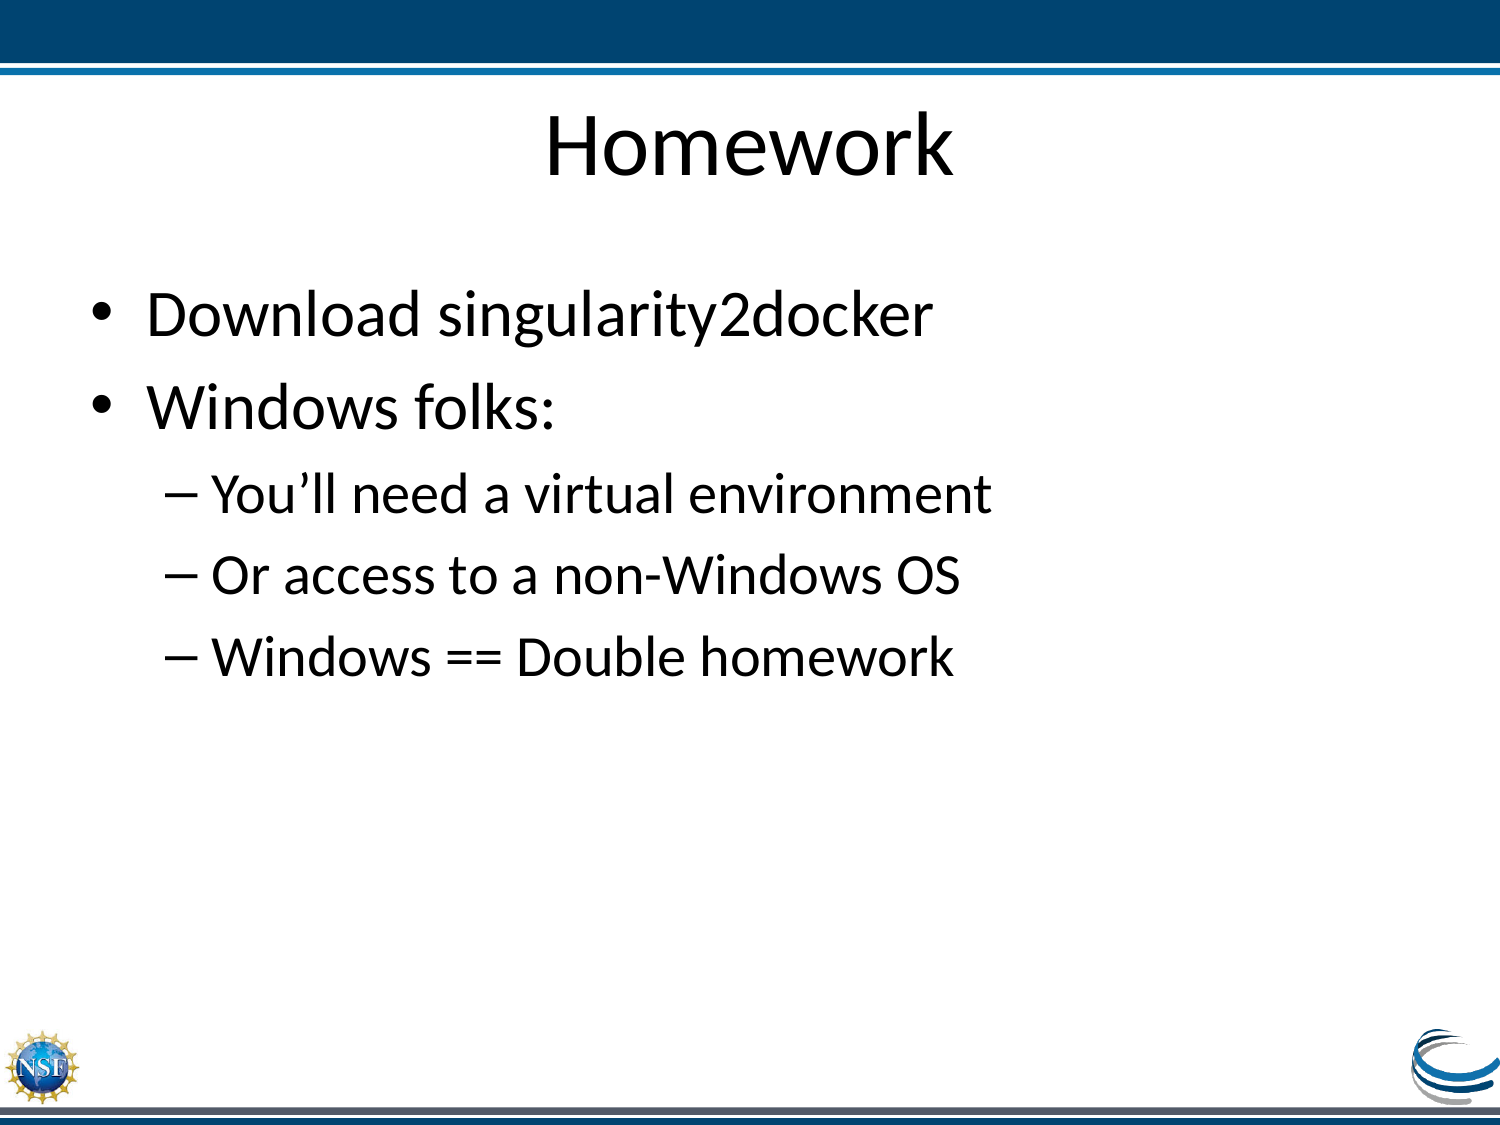

# Homework
Download singularity2docker
Windows folks:
You’ll need a virtual environment
Or access to a non-Windows OS
Windows == Double homework